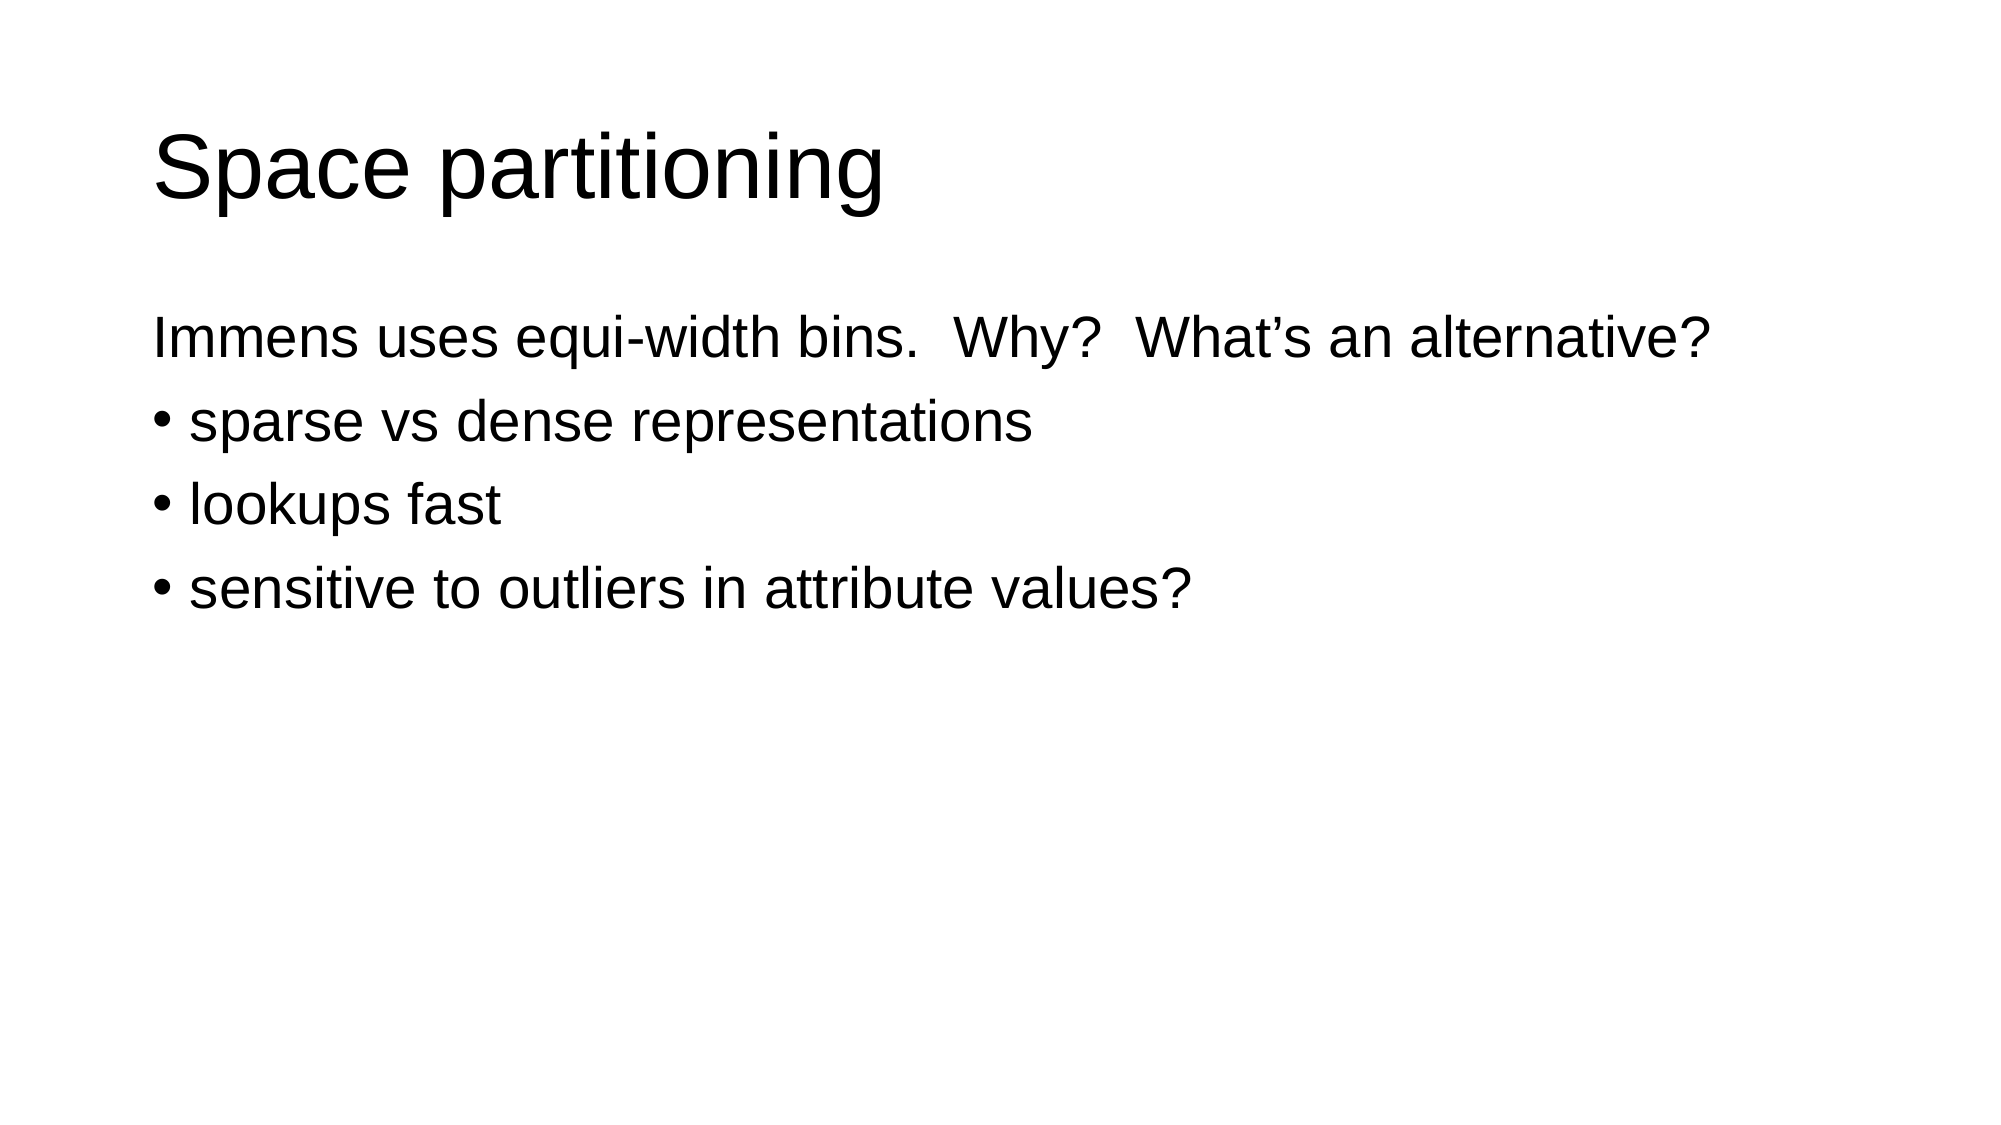

# Space partitioning
Immens uses equi-width bins.  Why?  What’s an alternative?
sparse vs dense representations
lookups fast
sensitive to outliers in attribute values?